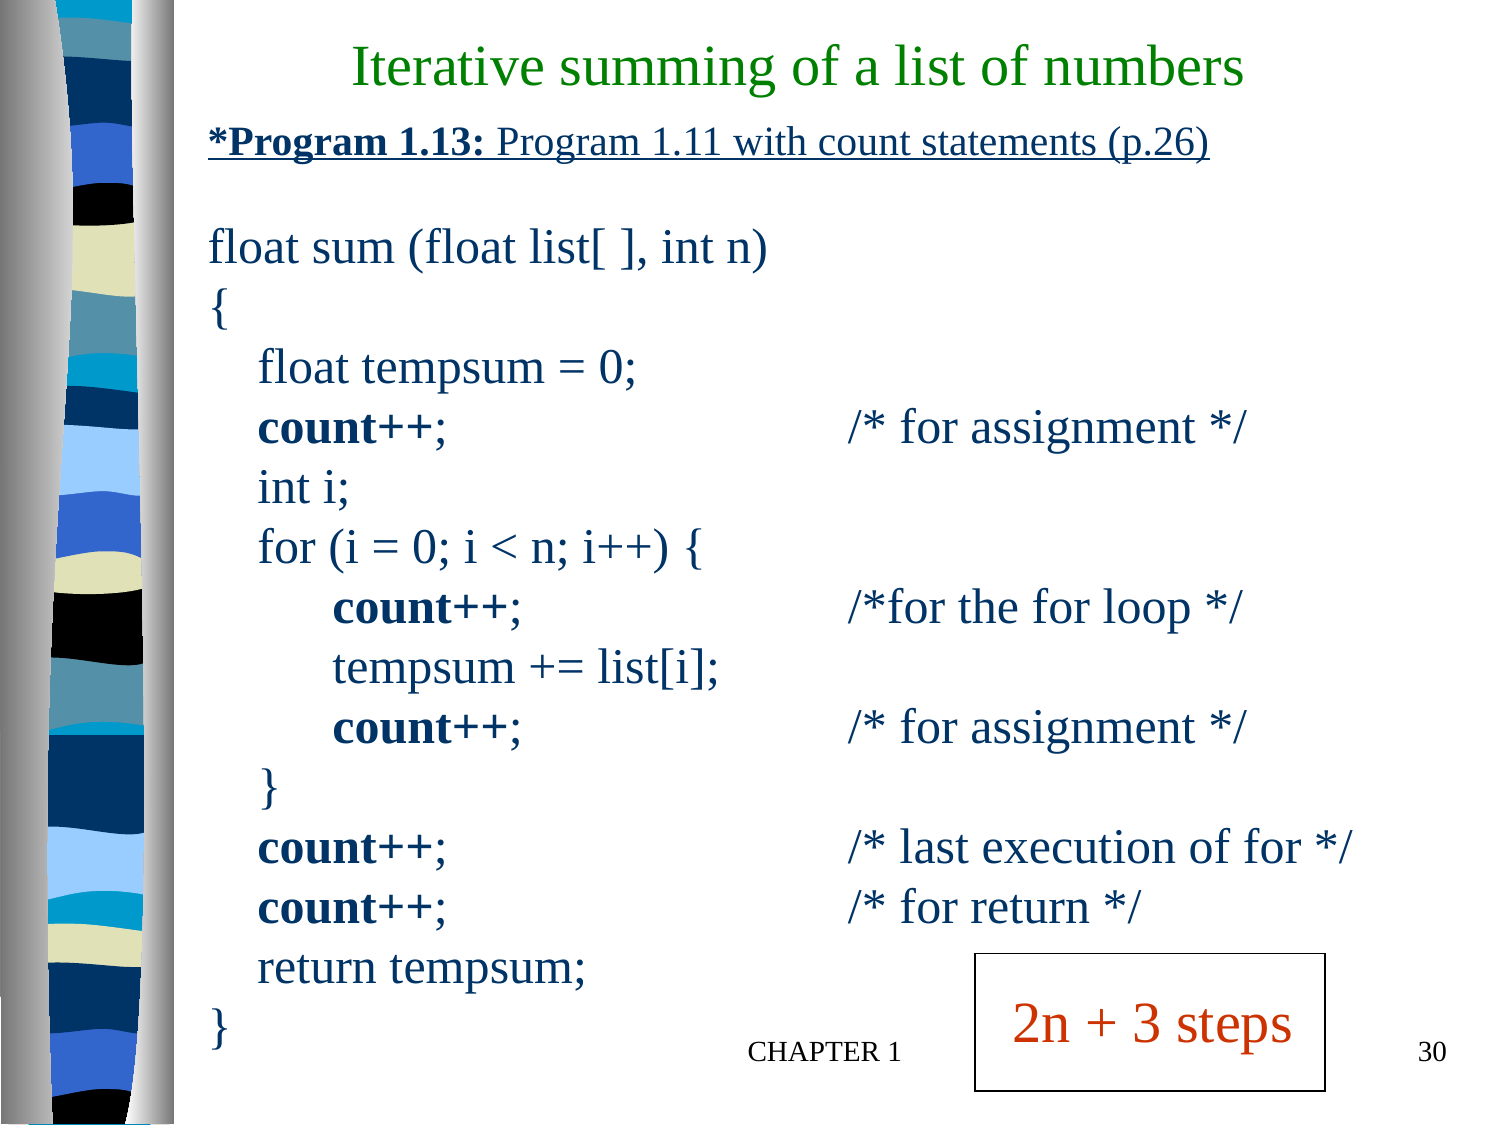

Iterative summing of a list of numbers
# *Program 1.13: Program 1.11 with count statements (p.26) float sum (float list[ ], int n) { float tempsum = 0; count++;                                /* for assignment */ int i; for (i = 0; i < n; i++) { count++;                          /*for the for loop */ tempsum += list[i]; count++;                          /* for assignment */ } count++;                                /* last execution of for */ count++;                                /* for return */ return tempsum; }

2n + 3 steps
CHAPTER 1
30